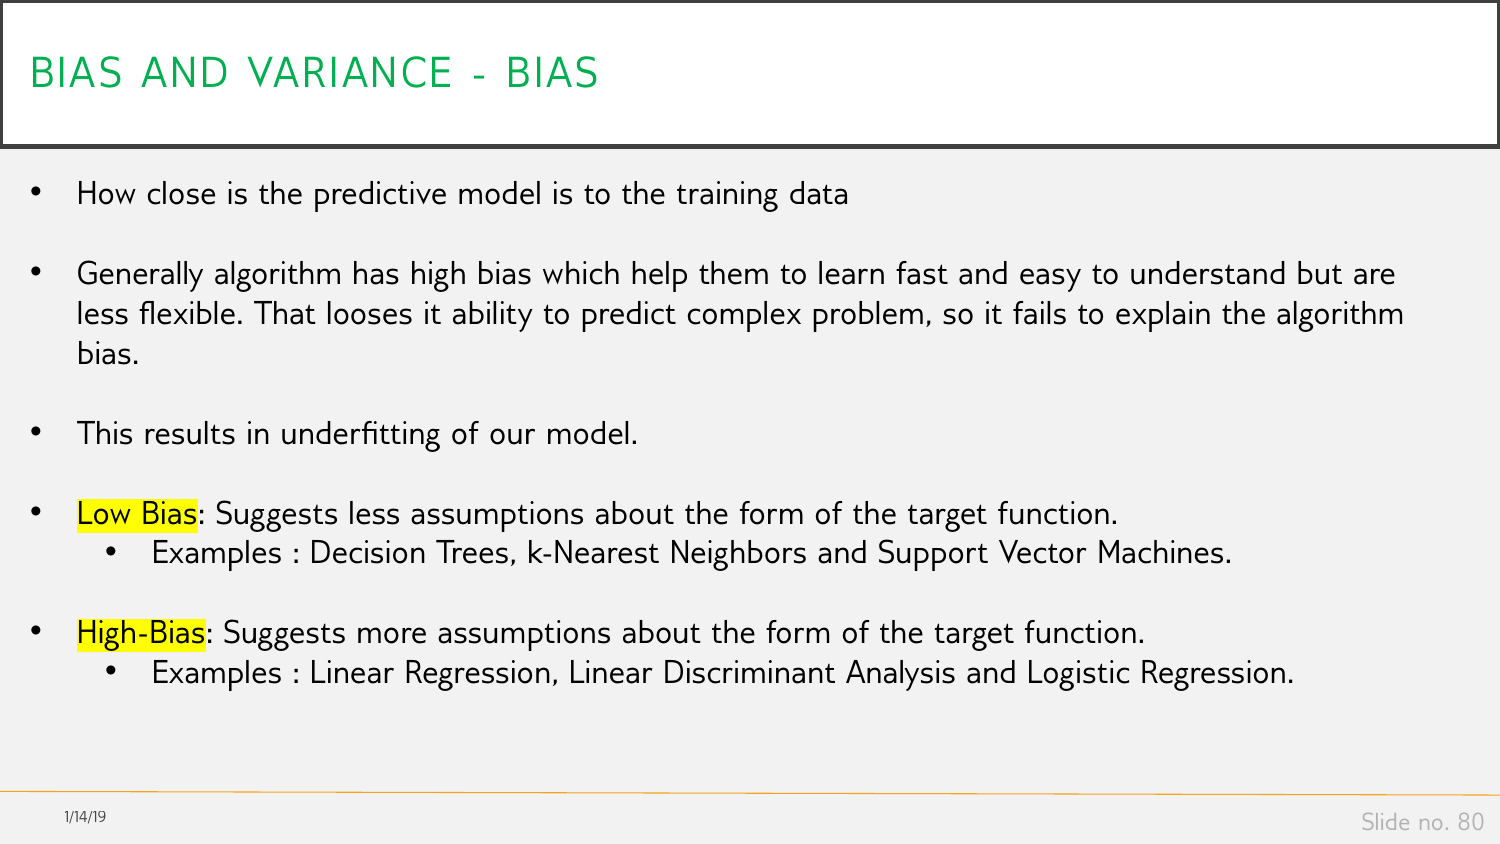

# bias and variance - Bias
How close is the predictive model is to the training data

Generally algorithm has high bias which help them to learn fast and easy to understand but are less flexible. That looses it ability to predict complex problem, so it fails to explain the algorithm bias.

This results in underfitting of our model.

Low Bias: Suggests less assumptions about the form of the target function.
Examples : Decision Trees, k-Nearest Neighbors and Support Vector Machines.

High-Bias: Suggests more assumptions about the form of the target function.
Examples : Linear Regression, Linear Discriminant Analysis and Logistic Regression.
1/14/19
Slide no. 80